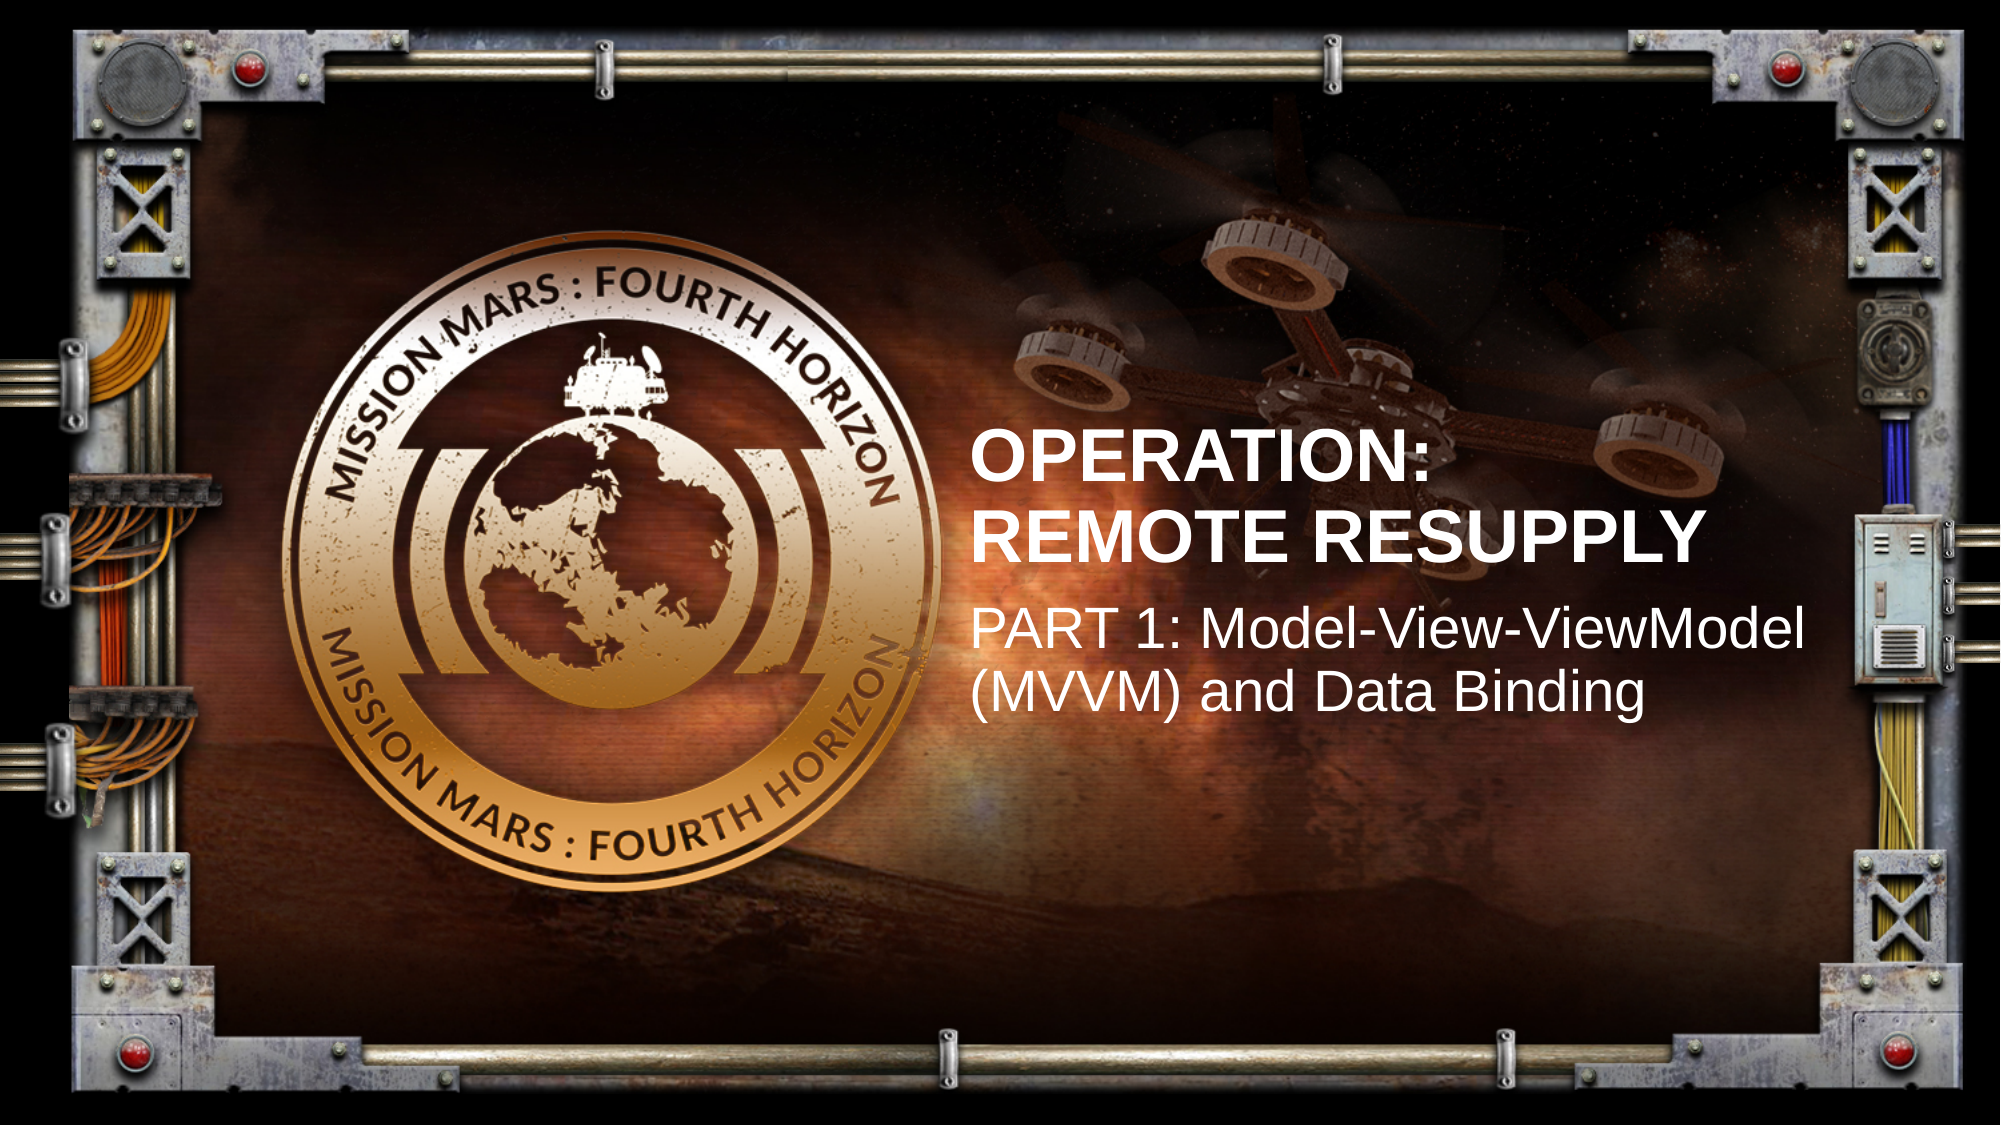

OPERATION:
REMOTE RESUPPLY
# PART 1: Model-View-ViewModel (MVVM) and Data Binding